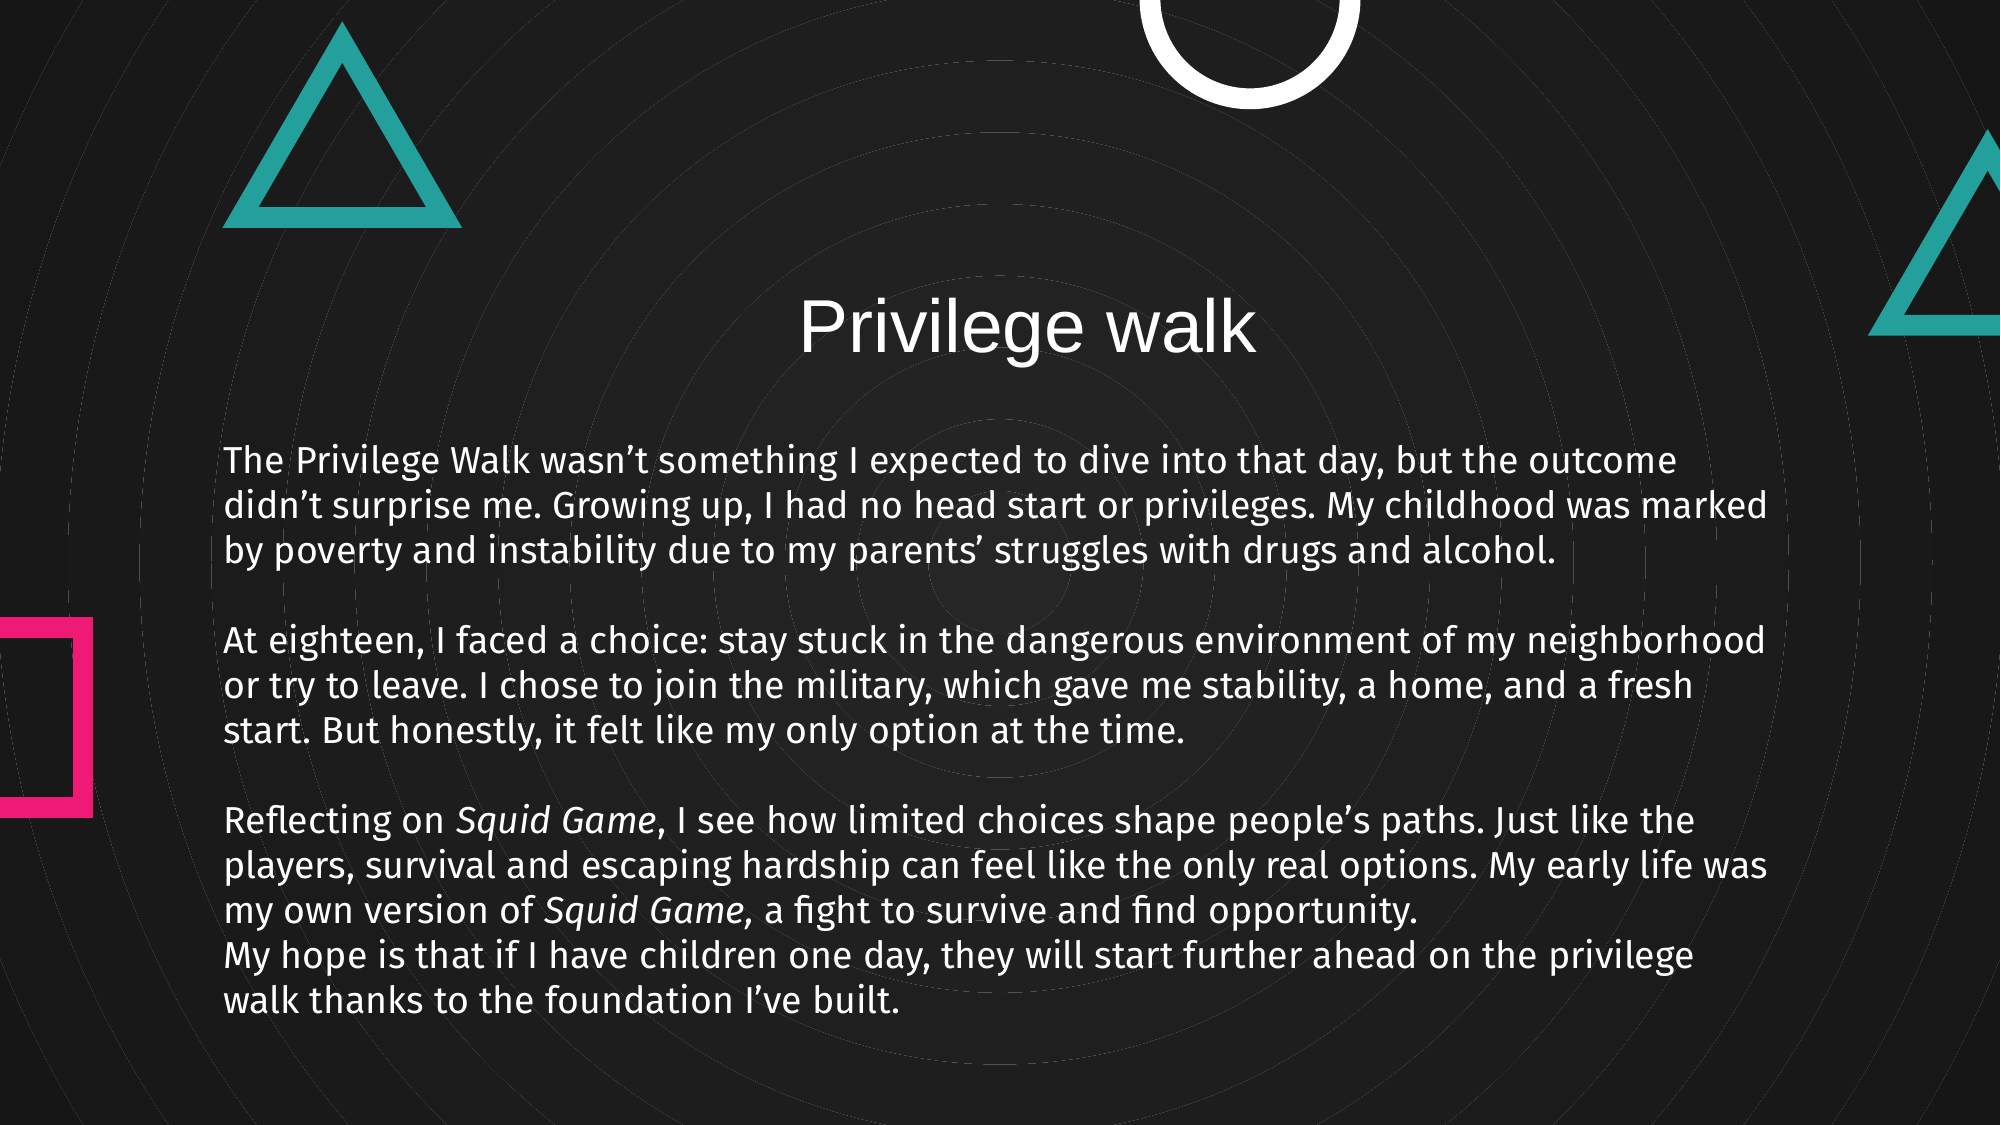

Squid
game

Privilege walk
The Privilege Walk wasn’t something I expected to dive into that day, but the outcome didn’t surprise me. Growing up, I had no head start or privileges. My childhood was marked by poverty and instability due to my parents’ struggles with drugs and alcohol.

At eighteen, I faced a choice: stay stuck in the dangerous environment of my neighborhood or try to leave. I chose to join the military, which gave me stability, a home, and a fresh start. But honestly, it felt like my only option at the time.

Reflecting on Squid Game, I see how limited choices shape people’s paths. Just like the players, survival and escaping hardship can feel like the only real options. My early life was my own version of Squid Game, a fight to survive and find opportunity.
My hope is that if I have children one day, they will start further ahead on the privilege walk thanks to the foundation I’ve built.